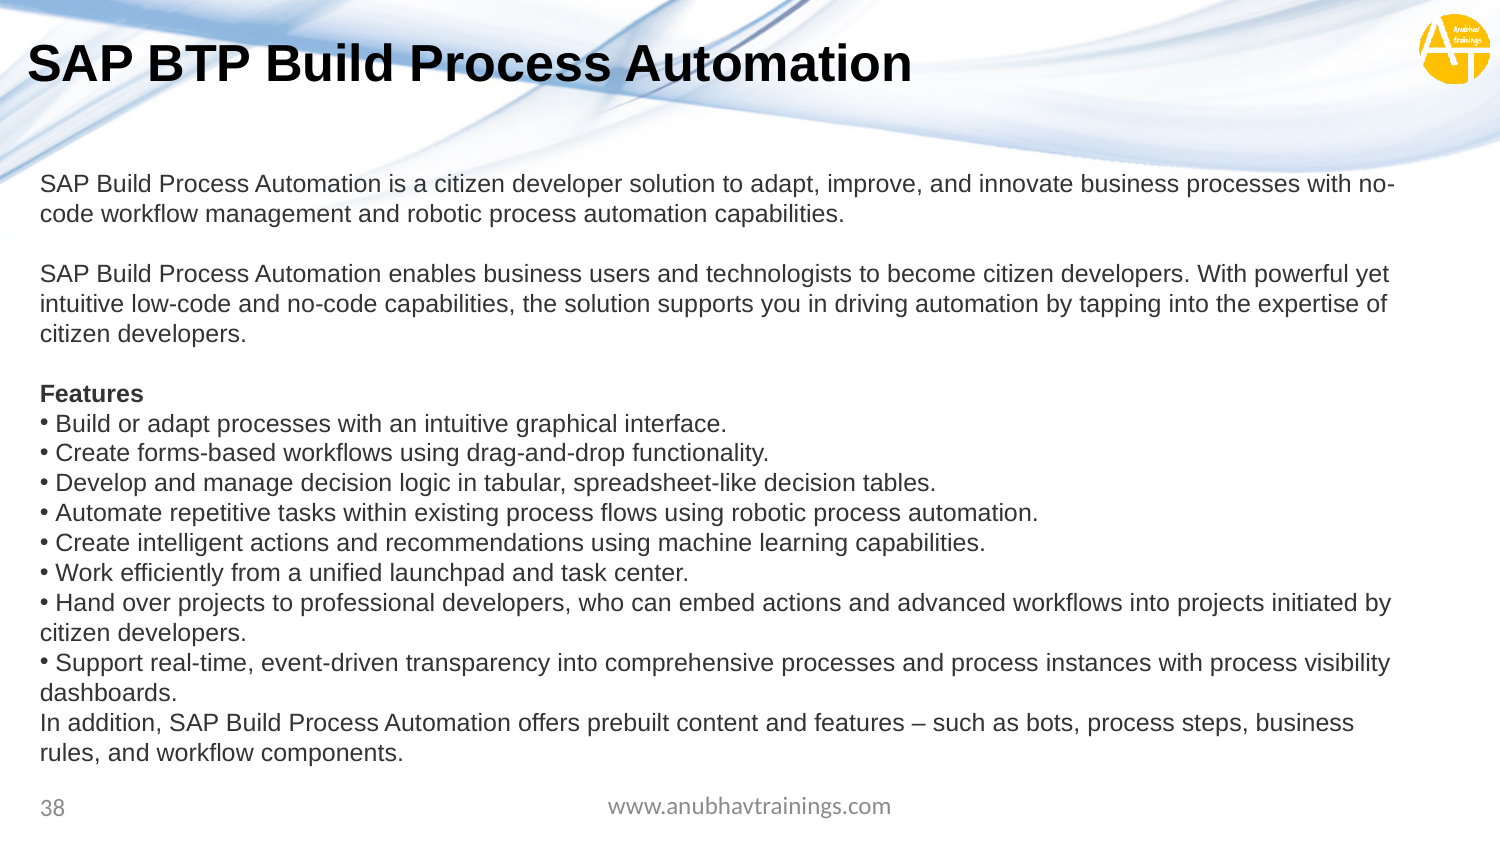

# SAP BTP Build Process Automation
SAP Build Process Automation is a citizen developer solution to adapt, improve, and innovate business processes with no-code workflow management and robotic process automation capabilities.

SAP Build Process Automation enables business users and technologists to become citizen developers. With powerful yet intuitive low-code and no-code capabilities, the solution supports you in driving automation by tapping into the expertise of citizen developers.

Features
 Build or adapt processes with an intuitive graphical interface.
 Create forms-based workflows using drag-and-drop functionality.
 Develop and manage decision logic in tabular, spreadsheet-like decision tables.
 Automate repetitive tasks within existing process flows using robotic process automation.
 Create intelligent actions and recommendations using machine learning capabilities.
 Work efficiently from a unified launchpad and task center.
 Hand over projects to professional developers, who can embed actions and advanced workflows into projects initiated by citizen developers.
 Support real-time, event-driven transparency into comprehensive processes and process instances with process visibility dashboards.
In addition, SAP Build Process Automation offers prebuilt content and features – such as bots, process steps, business rules, and workflow components.
www.anubhavtrainings.com
38